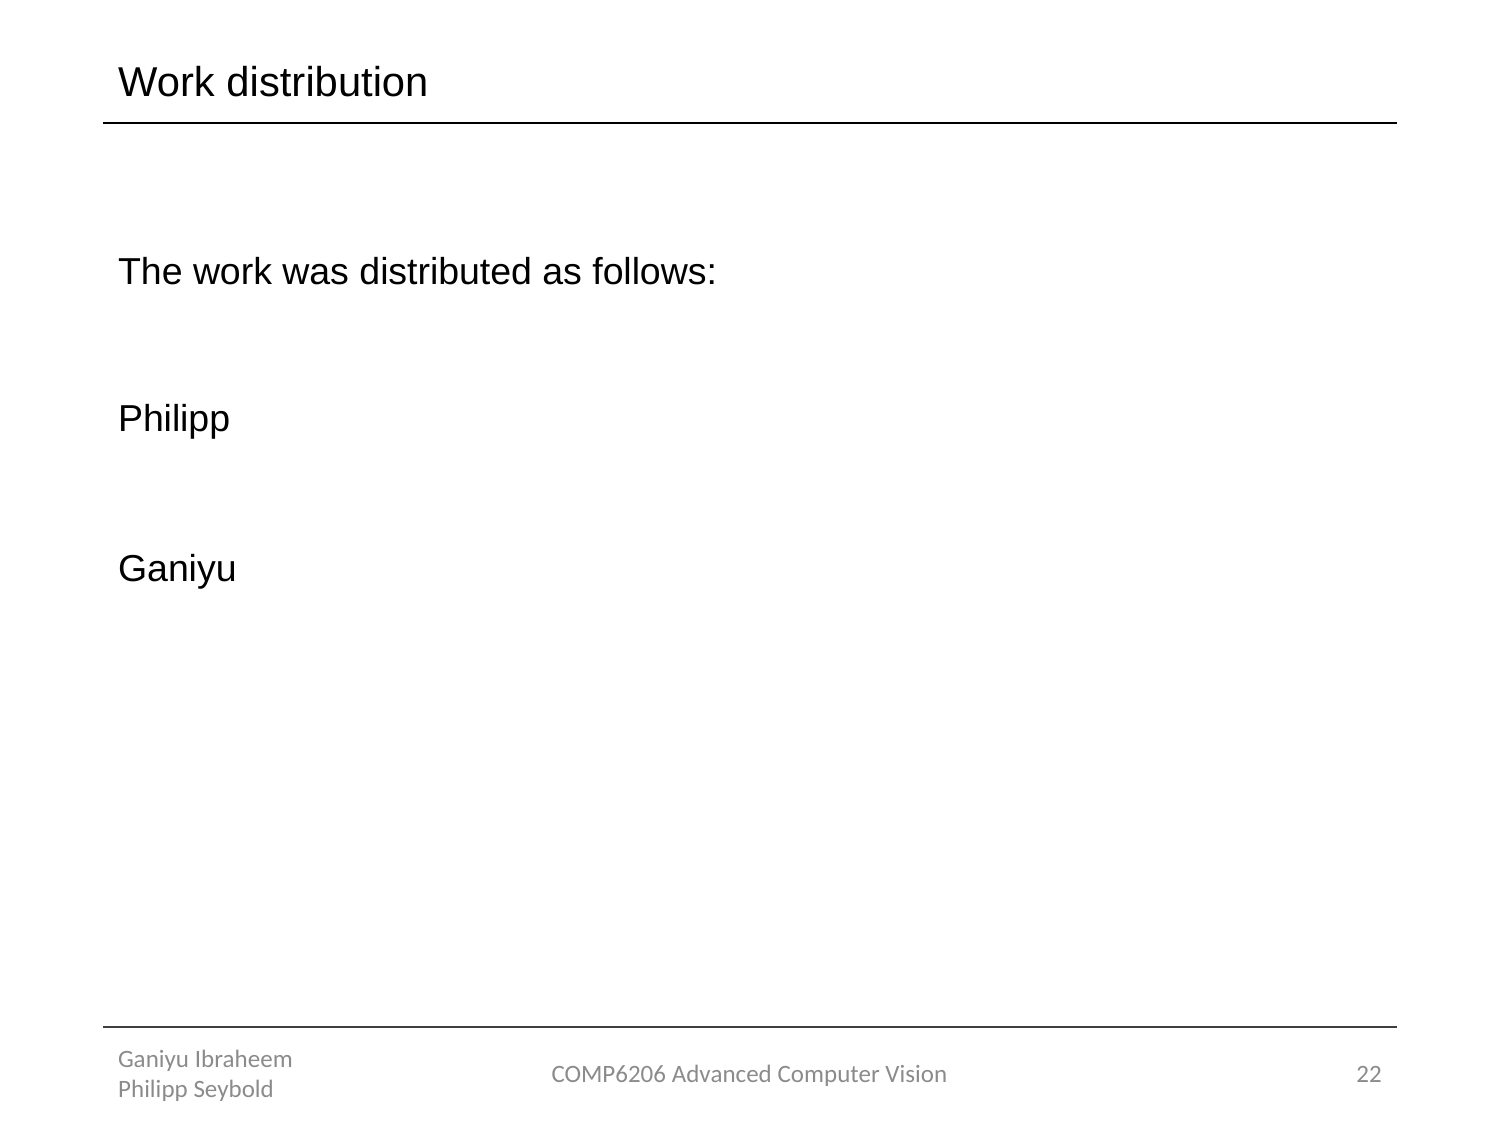

# Work distribution
| The work was distributed as follows: |  |
| --- | --- |
| Philipp |  |
| Ganiyu |  |
|  |  |
|  |  |
|  |  |
|  |  |
Ganiyu Ibraheem   Philipp Seybold
COMP6206 Advanced Computer Vision
22